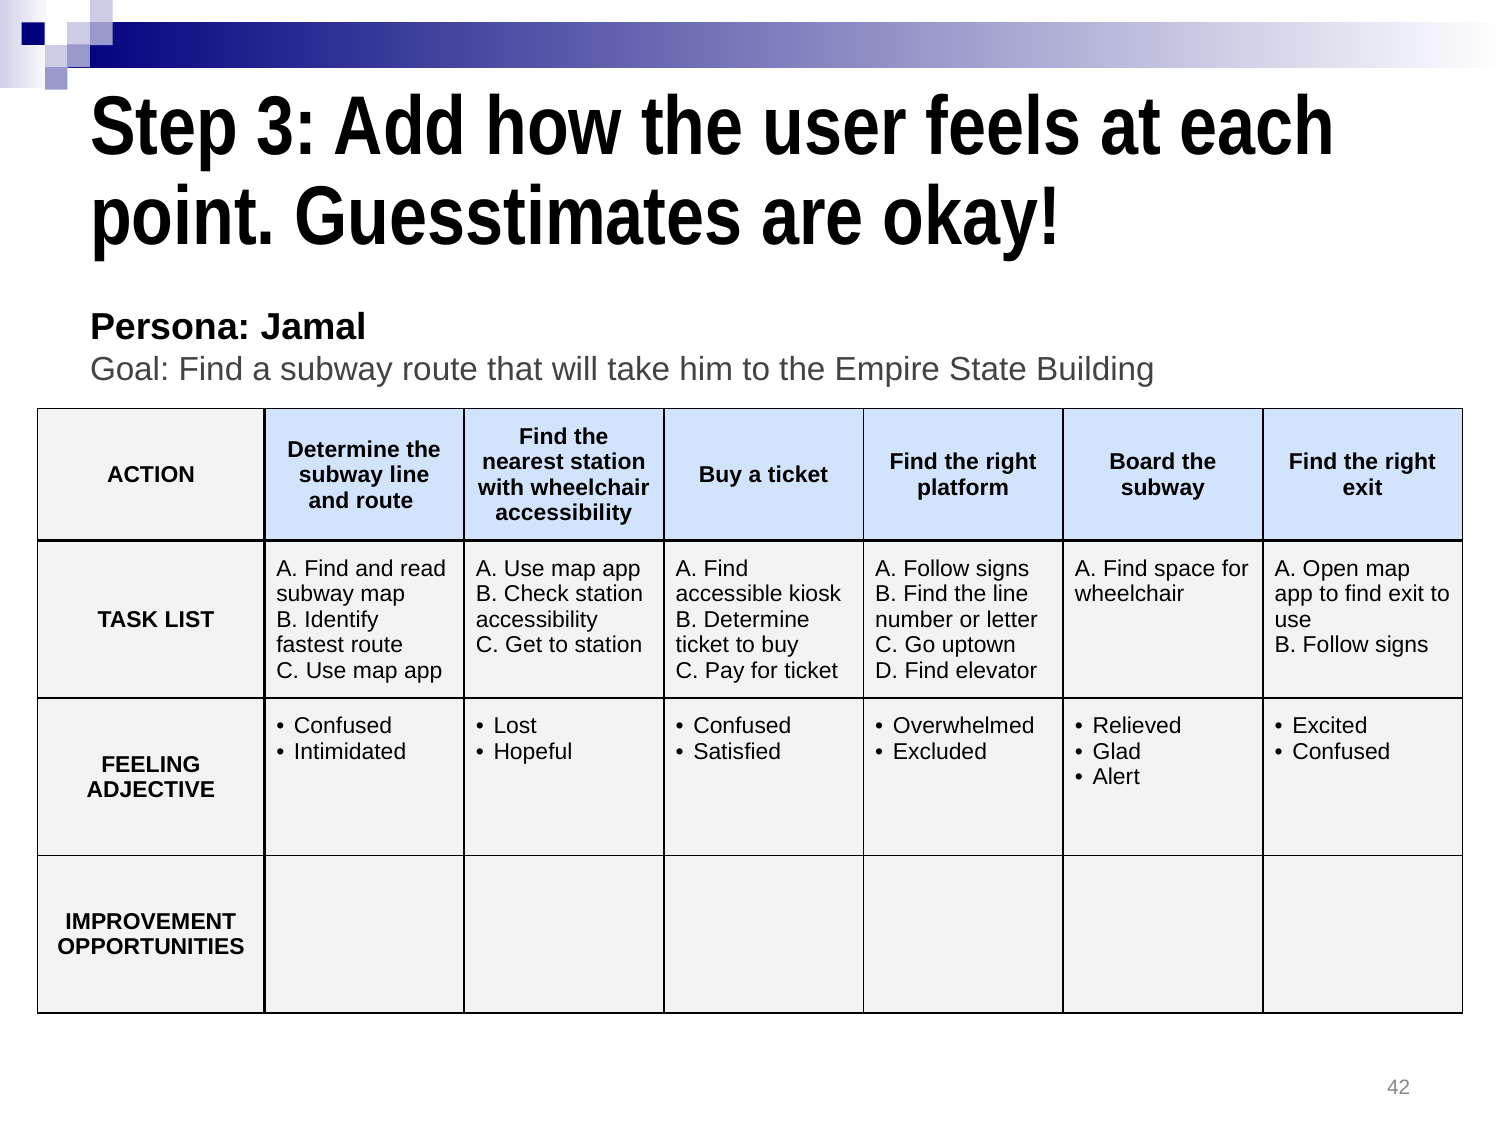

# Step 3: Add how the user feels at each point. Guesstimates are okay!
Persona: Jamal
Goal: Find a subway route that will take him to the Empire State Building

| ACTION | Determine the subway line and route | Find the nearest station with wheelchair accessibility | Buy a ticket | Find the right platform | Board the subway | Find the right exit |
| --- | --- | --- | --- | --- | --- | --- |
| TASK LIST | A. Find and read subway map B. Identify fastest route C. Use map app | A. Use map app B. Check station accessibility C. Get to station | A. Find accessible kiosk B. Determine ticket to buy C. Pay for ticket | A. Follow signs B. Find the line number or letter C. Go uptown D. Find elevator | A. Find space for wheelchair | A. Open map app to find exit to use B. Follow signs |
| FEELING ADJECTIVE | Confused Intimidated | Lost Hopeful | Confused Satisfied | Overwhelmed Excluded | Relieved Glad Alert | Excited Confused |
| IMPROVEMENT OPPORTUNITIES |  |  |  |  |  |  |
42